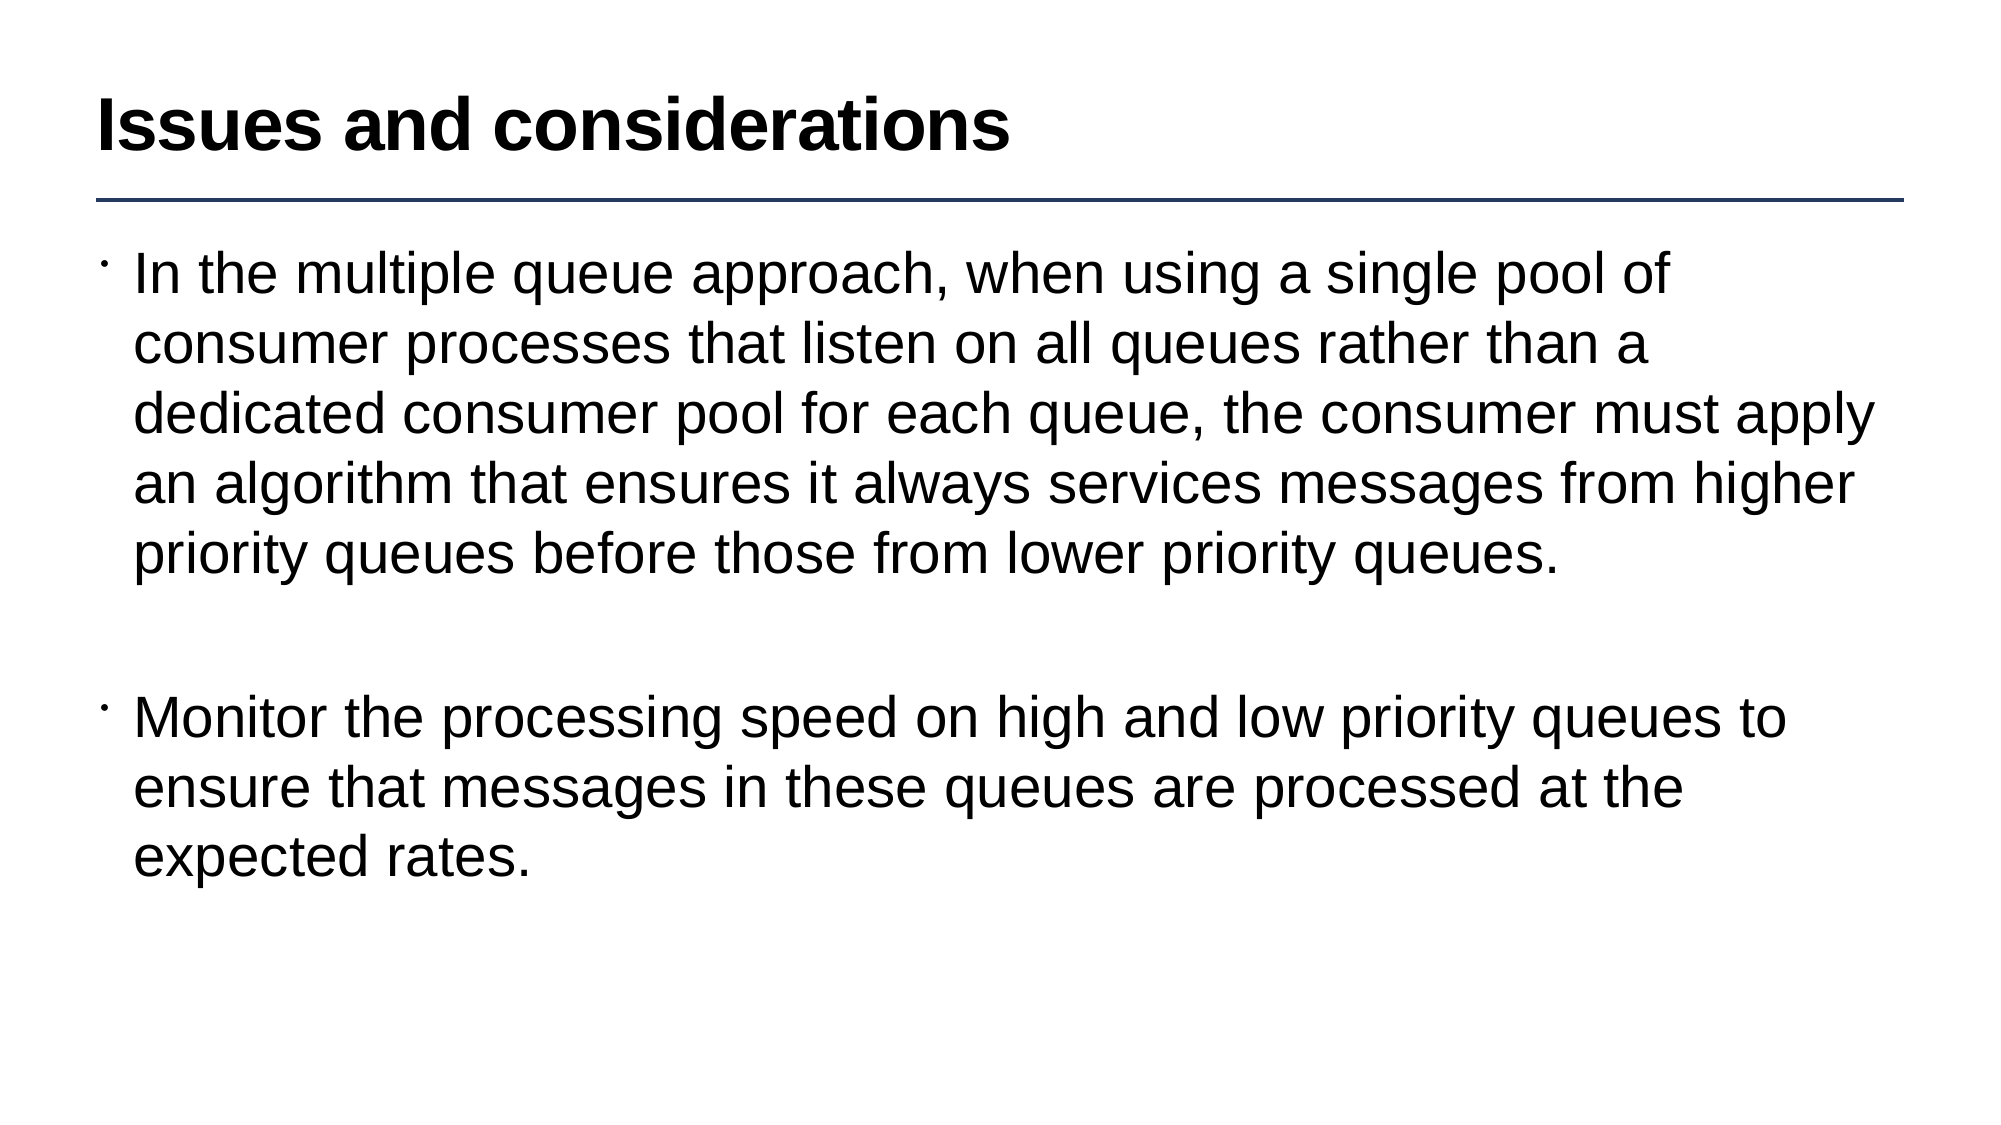

# Issues and considerations
In the multiple queue approach, when using a single pool of consumer processes that listen on all queues rather than a dedicated consumer pool for each queue, the consumer must apply an algorithm that ensures it always services messages from higher priority queues before those from lower priority queues.

Monitor the processing speed on high and low priority queues to ensure that messages in these queues are processed at the expected rates.